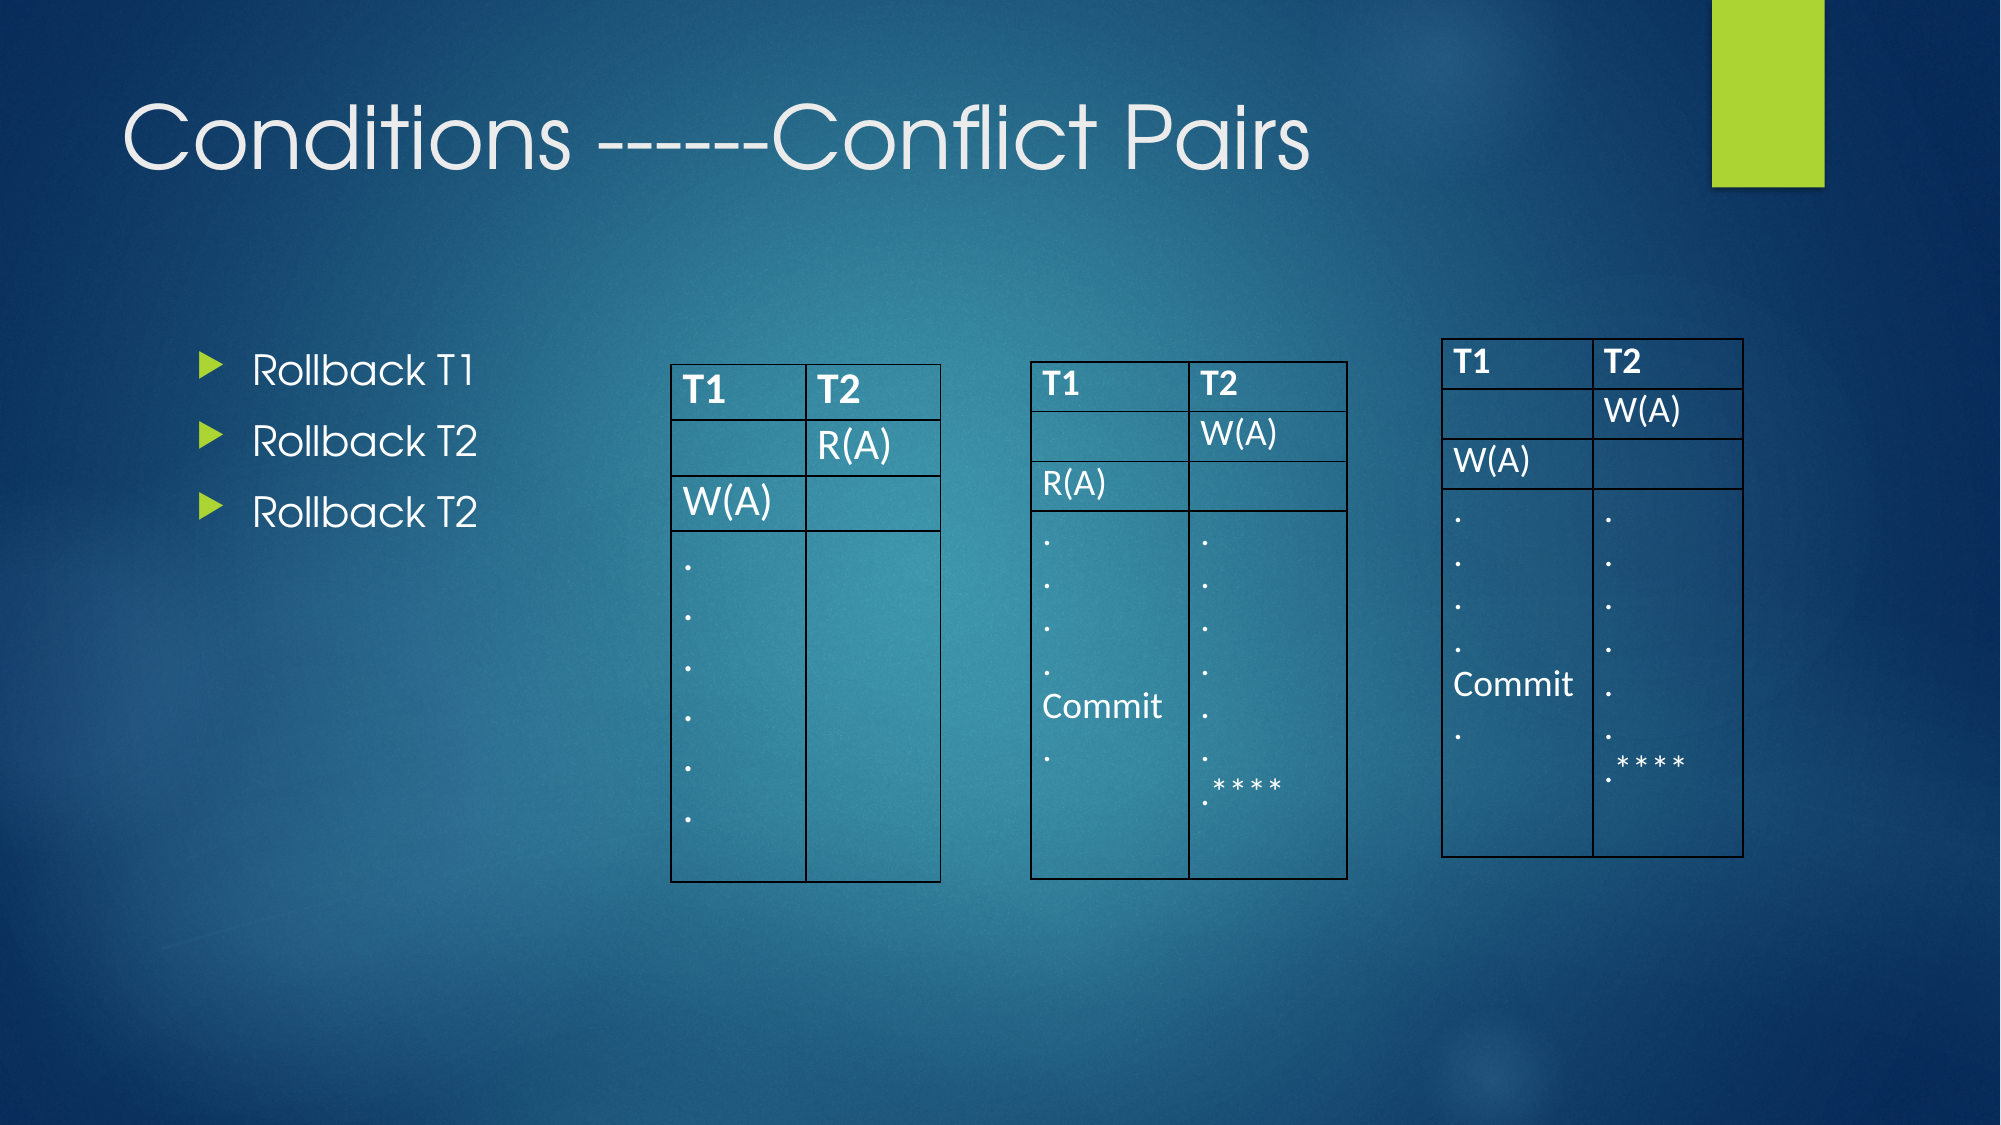

# Conditions ------Conflict Pairs
Rollback T1
Rollback T2
Rollback T2
| T1 | T2 |
| --- | --- |
|  | W(A) |
| W(A) |  |
| . . . . Commit . | . . . . . . .\*\*\*\* |
| T1 | T2 |
| --- | --- |
|  | W(A) |
| R(A) |  |
| . . . . Commit . | . . . . . . .\*\*\*\* |
| T1 | T2 |
| --- | --- |
|  | R(A) |
| W(A) |  |
| . . . . . . |  |